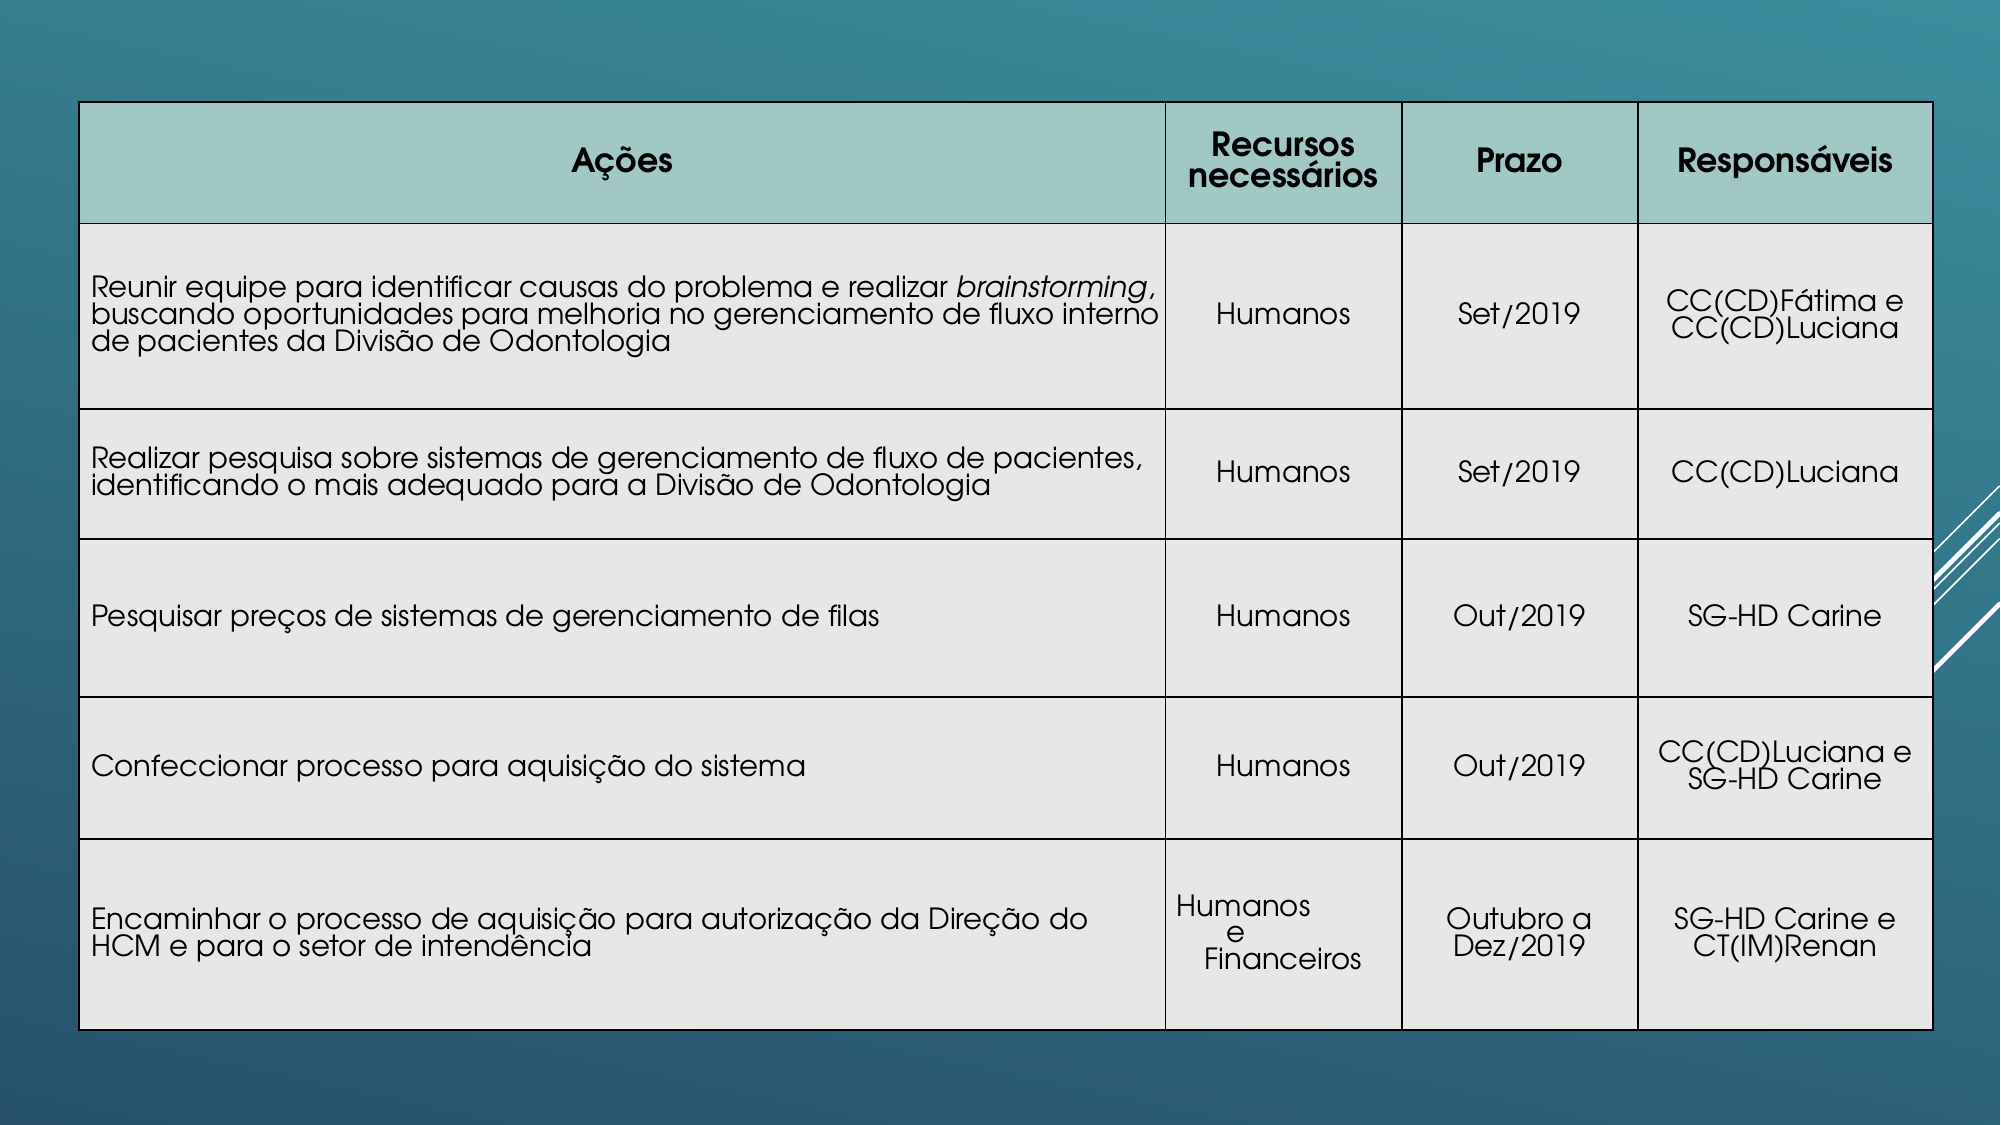

| Ações | Recursos necessários | Prazo | Responsáveis |
| --- | --- | --- | --- |
| Reunir equipe para identificar causas do problema e realizar brainstorming, buscando oportunidades para melhoria no gerenciamento de fluxo interno de pacientes da Divisão de Odontologia | Humanos | Set/2019 | CC(CD)Fátima e CC(CD)Luciana |
| Realizar pesquisa sobre sistemas de gerenciamento de fluxo de pacientes, identificando o mais adequado para a Divisão de Odontologia | Humanos | Set/2019 | CC(CD)Luciana |
| Pesquisar preços de sistemas de gerenciamento de filas | Humanos | Out/2019 | SG-HD Carine |
| Confeccionar processo para aquisição do sistema | Humanos | Out/2019 | CC(CD)Luciana e SG-HD Carine |
| Encaminhar o processo de aquisição para autorização da Direção do HCM e para o setor de intendência | Humanos e Financeiros | Outubro a Dez/2019 | SG-HD Carine e CT(IM)Renan |